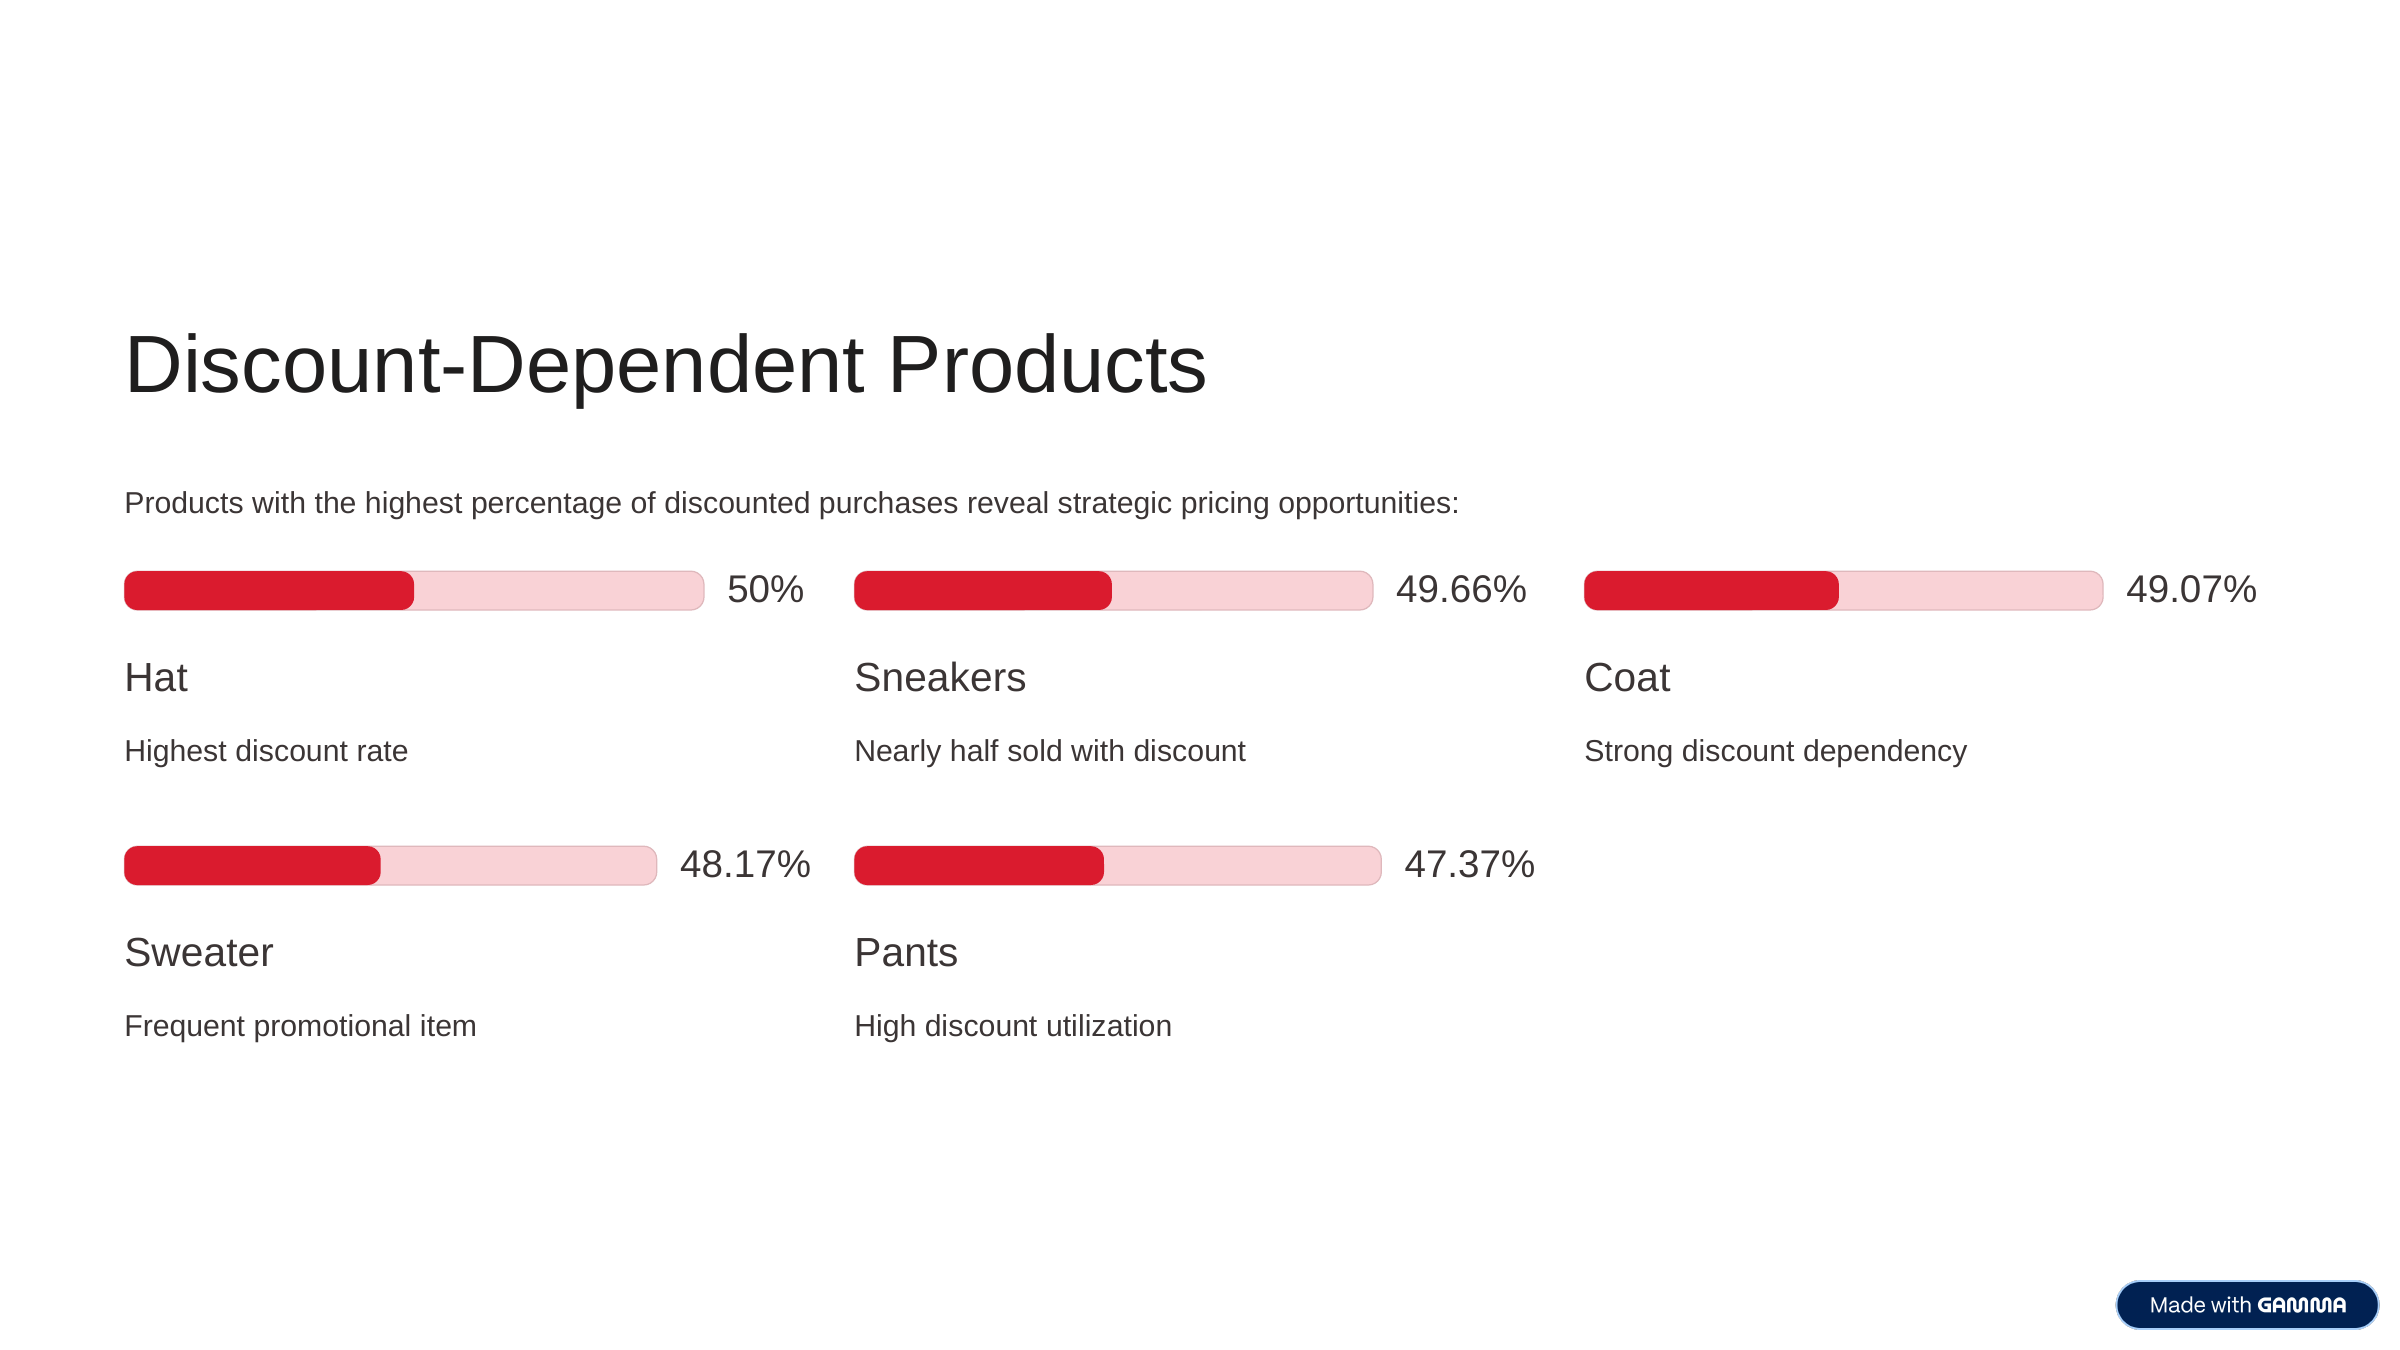

Discount-Dependent Products
Products with the highest percentage of discounted purchases reveal strategic pricing opportunities:

50%

49.66%

49.07%
Hat
Sneakers
Coat
Highest discount rate
Nearly half sold with discount
Strong discount dependency

48.17%

47.37%
Sweater
Pants
Frequent promotional item
High discount utilization